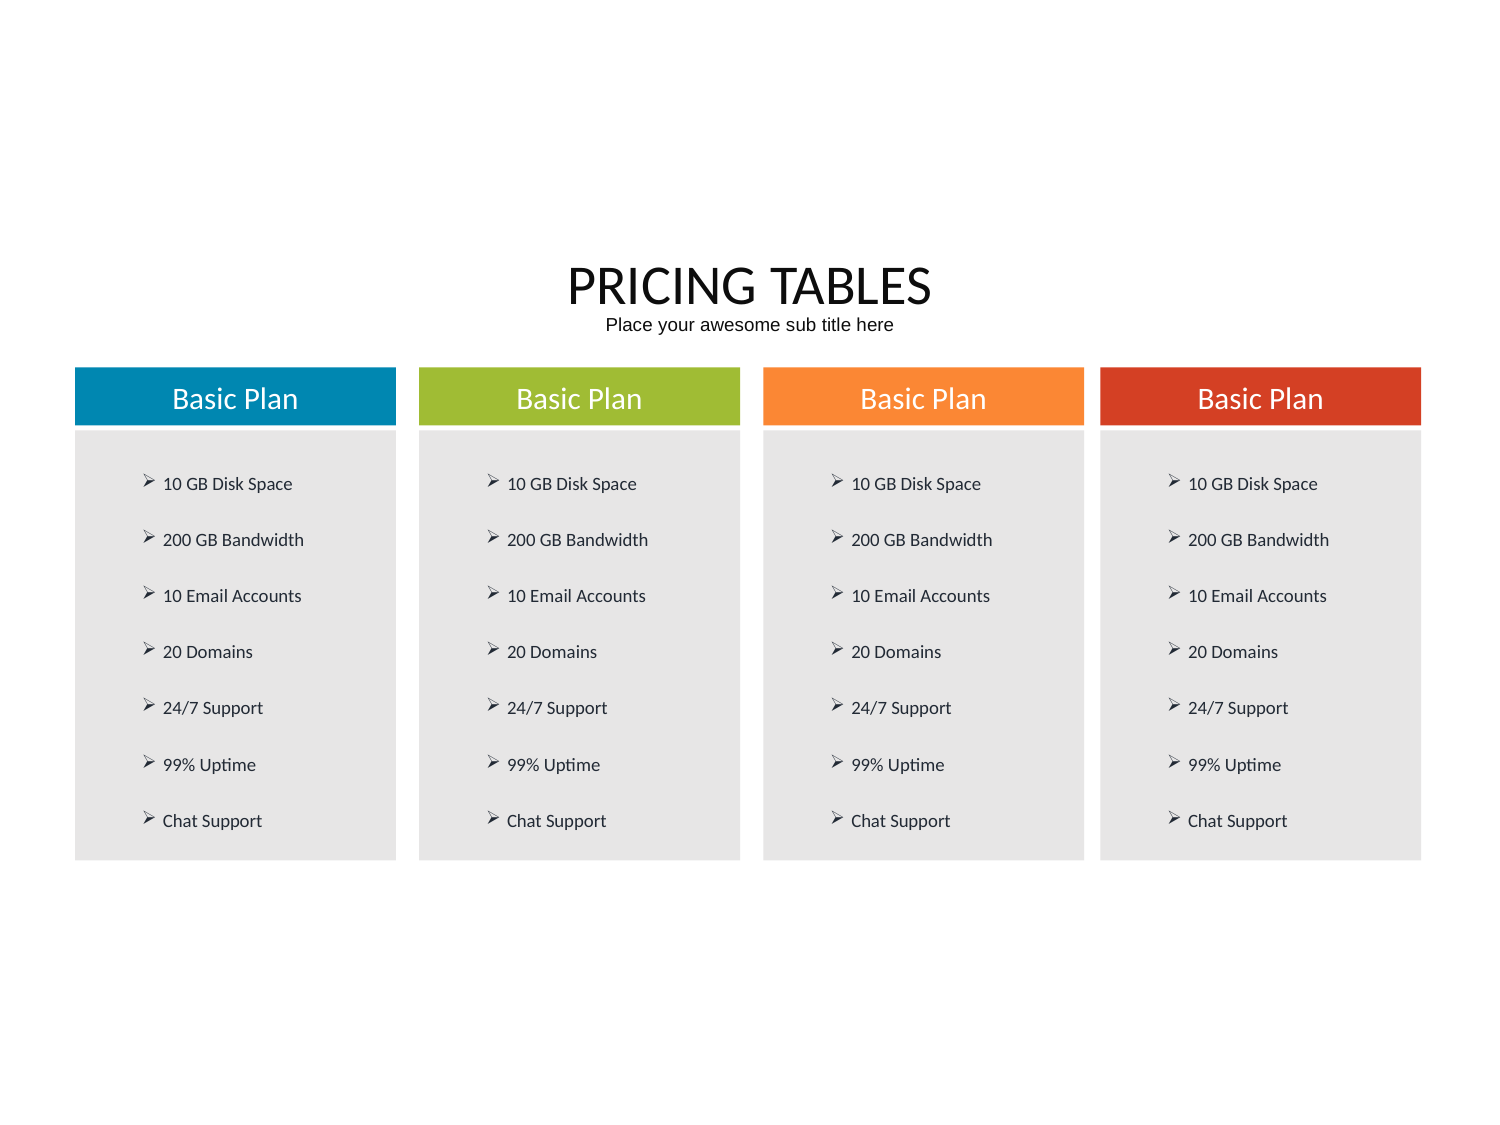

PRICING TABLES
Place your awesome sub title here

Basic Plan

10 GB Disk Space
200 GB Bandwidth
10 Email Accounts
20 Domains
24/7 Support
99% Uptime
Chat Support

Basic Plan

10 GB Disk Space
200 GB Bandwidth
10 Email Accounts
20 Domains
24/7 Support
99% Uptime
Chat Support

Basic Plan

10 GB Disk Space
200 GB Bandwidth
10 Email Accounts
20 Domains
24/7 Support
99% Uptime
Chat Support

Basic Plan

10 GB Disk Space
200 GB Bandwidth
10 Email Accounts
20 Domains
24/7 Support
99% Uptime
Chat Support